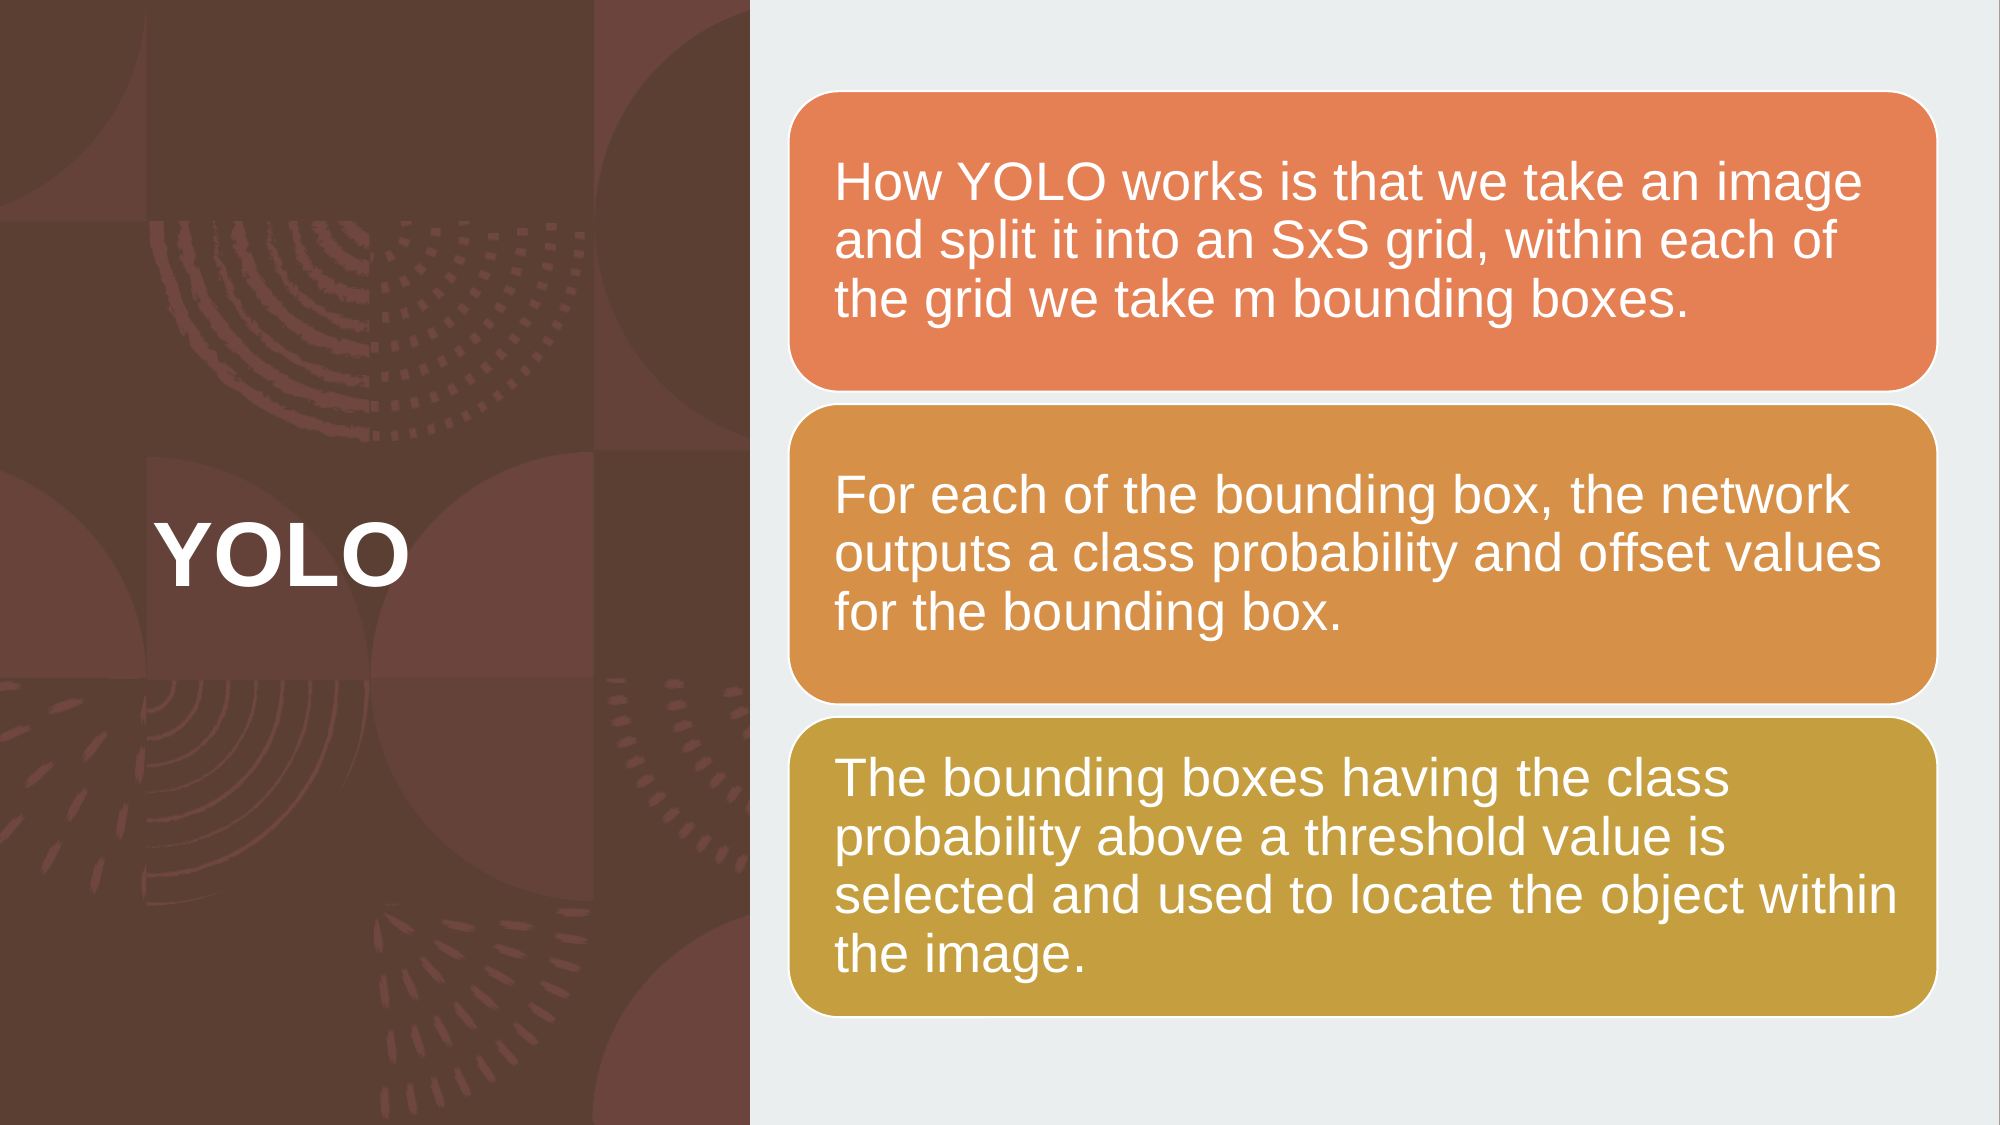

How YOLO works is that we take an image and split it into an SxS grid, within each of the grid we take m bounding boxes.
For each of the bounding box, the network outputs a class probability and offset values for the bounding box.
The bounding boxes having the class probability above a threshold value is selected and used to locate the object within the image.
# YOLO